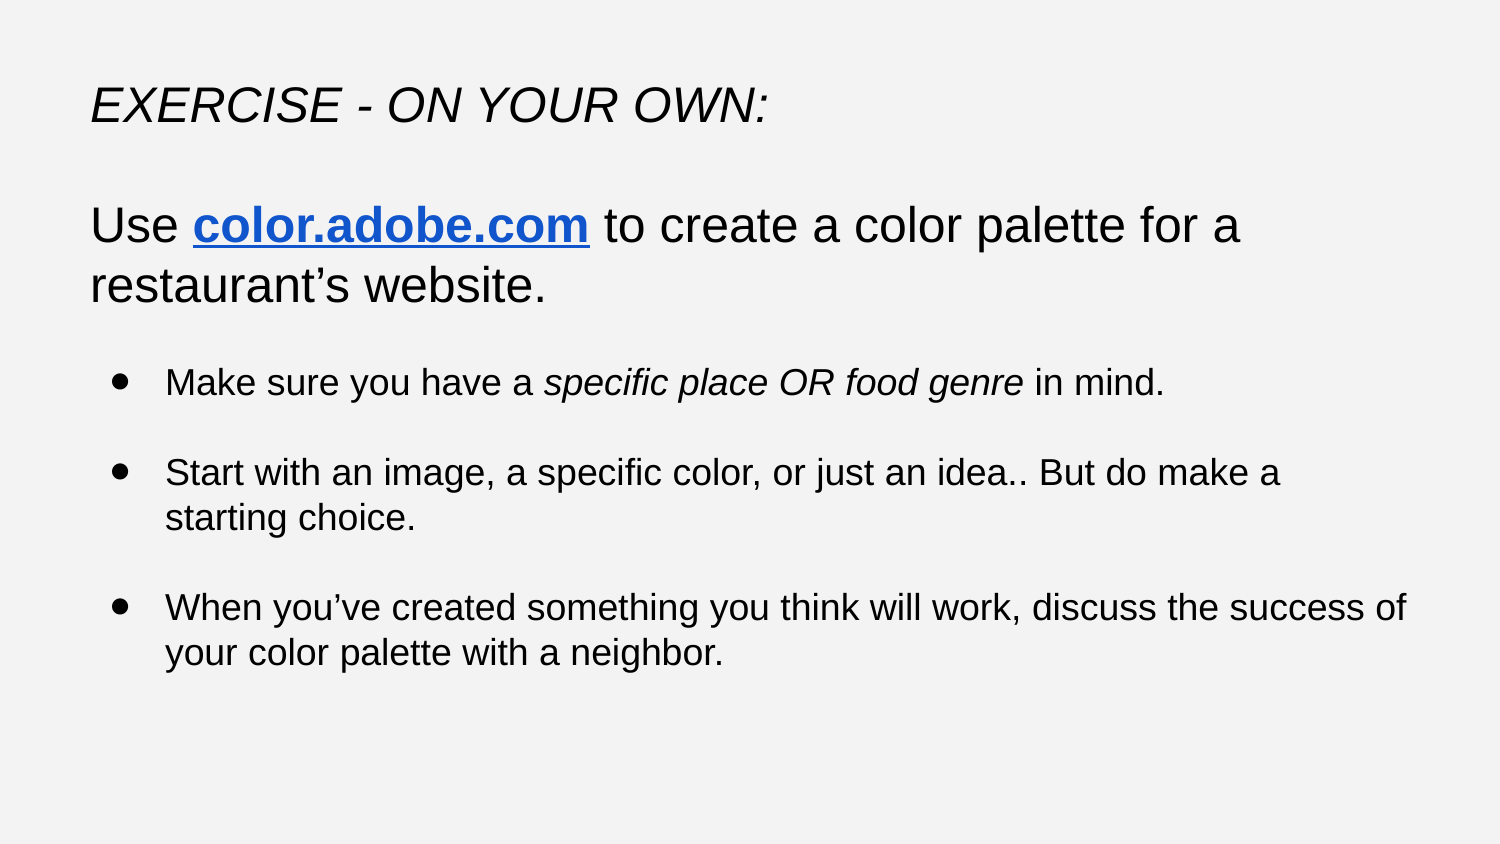

EXERCISE - ON YOUR OWN:

Use color.adobe.com to create a color palette for a restaurant’s website.

Make sure you have a specific place OR food genre in mind.
Start with an image, a specific color, or just an idea.. But do make a starting choice.
When you’ve created something you think will work, discuss the success of your color palette with a neighbor.